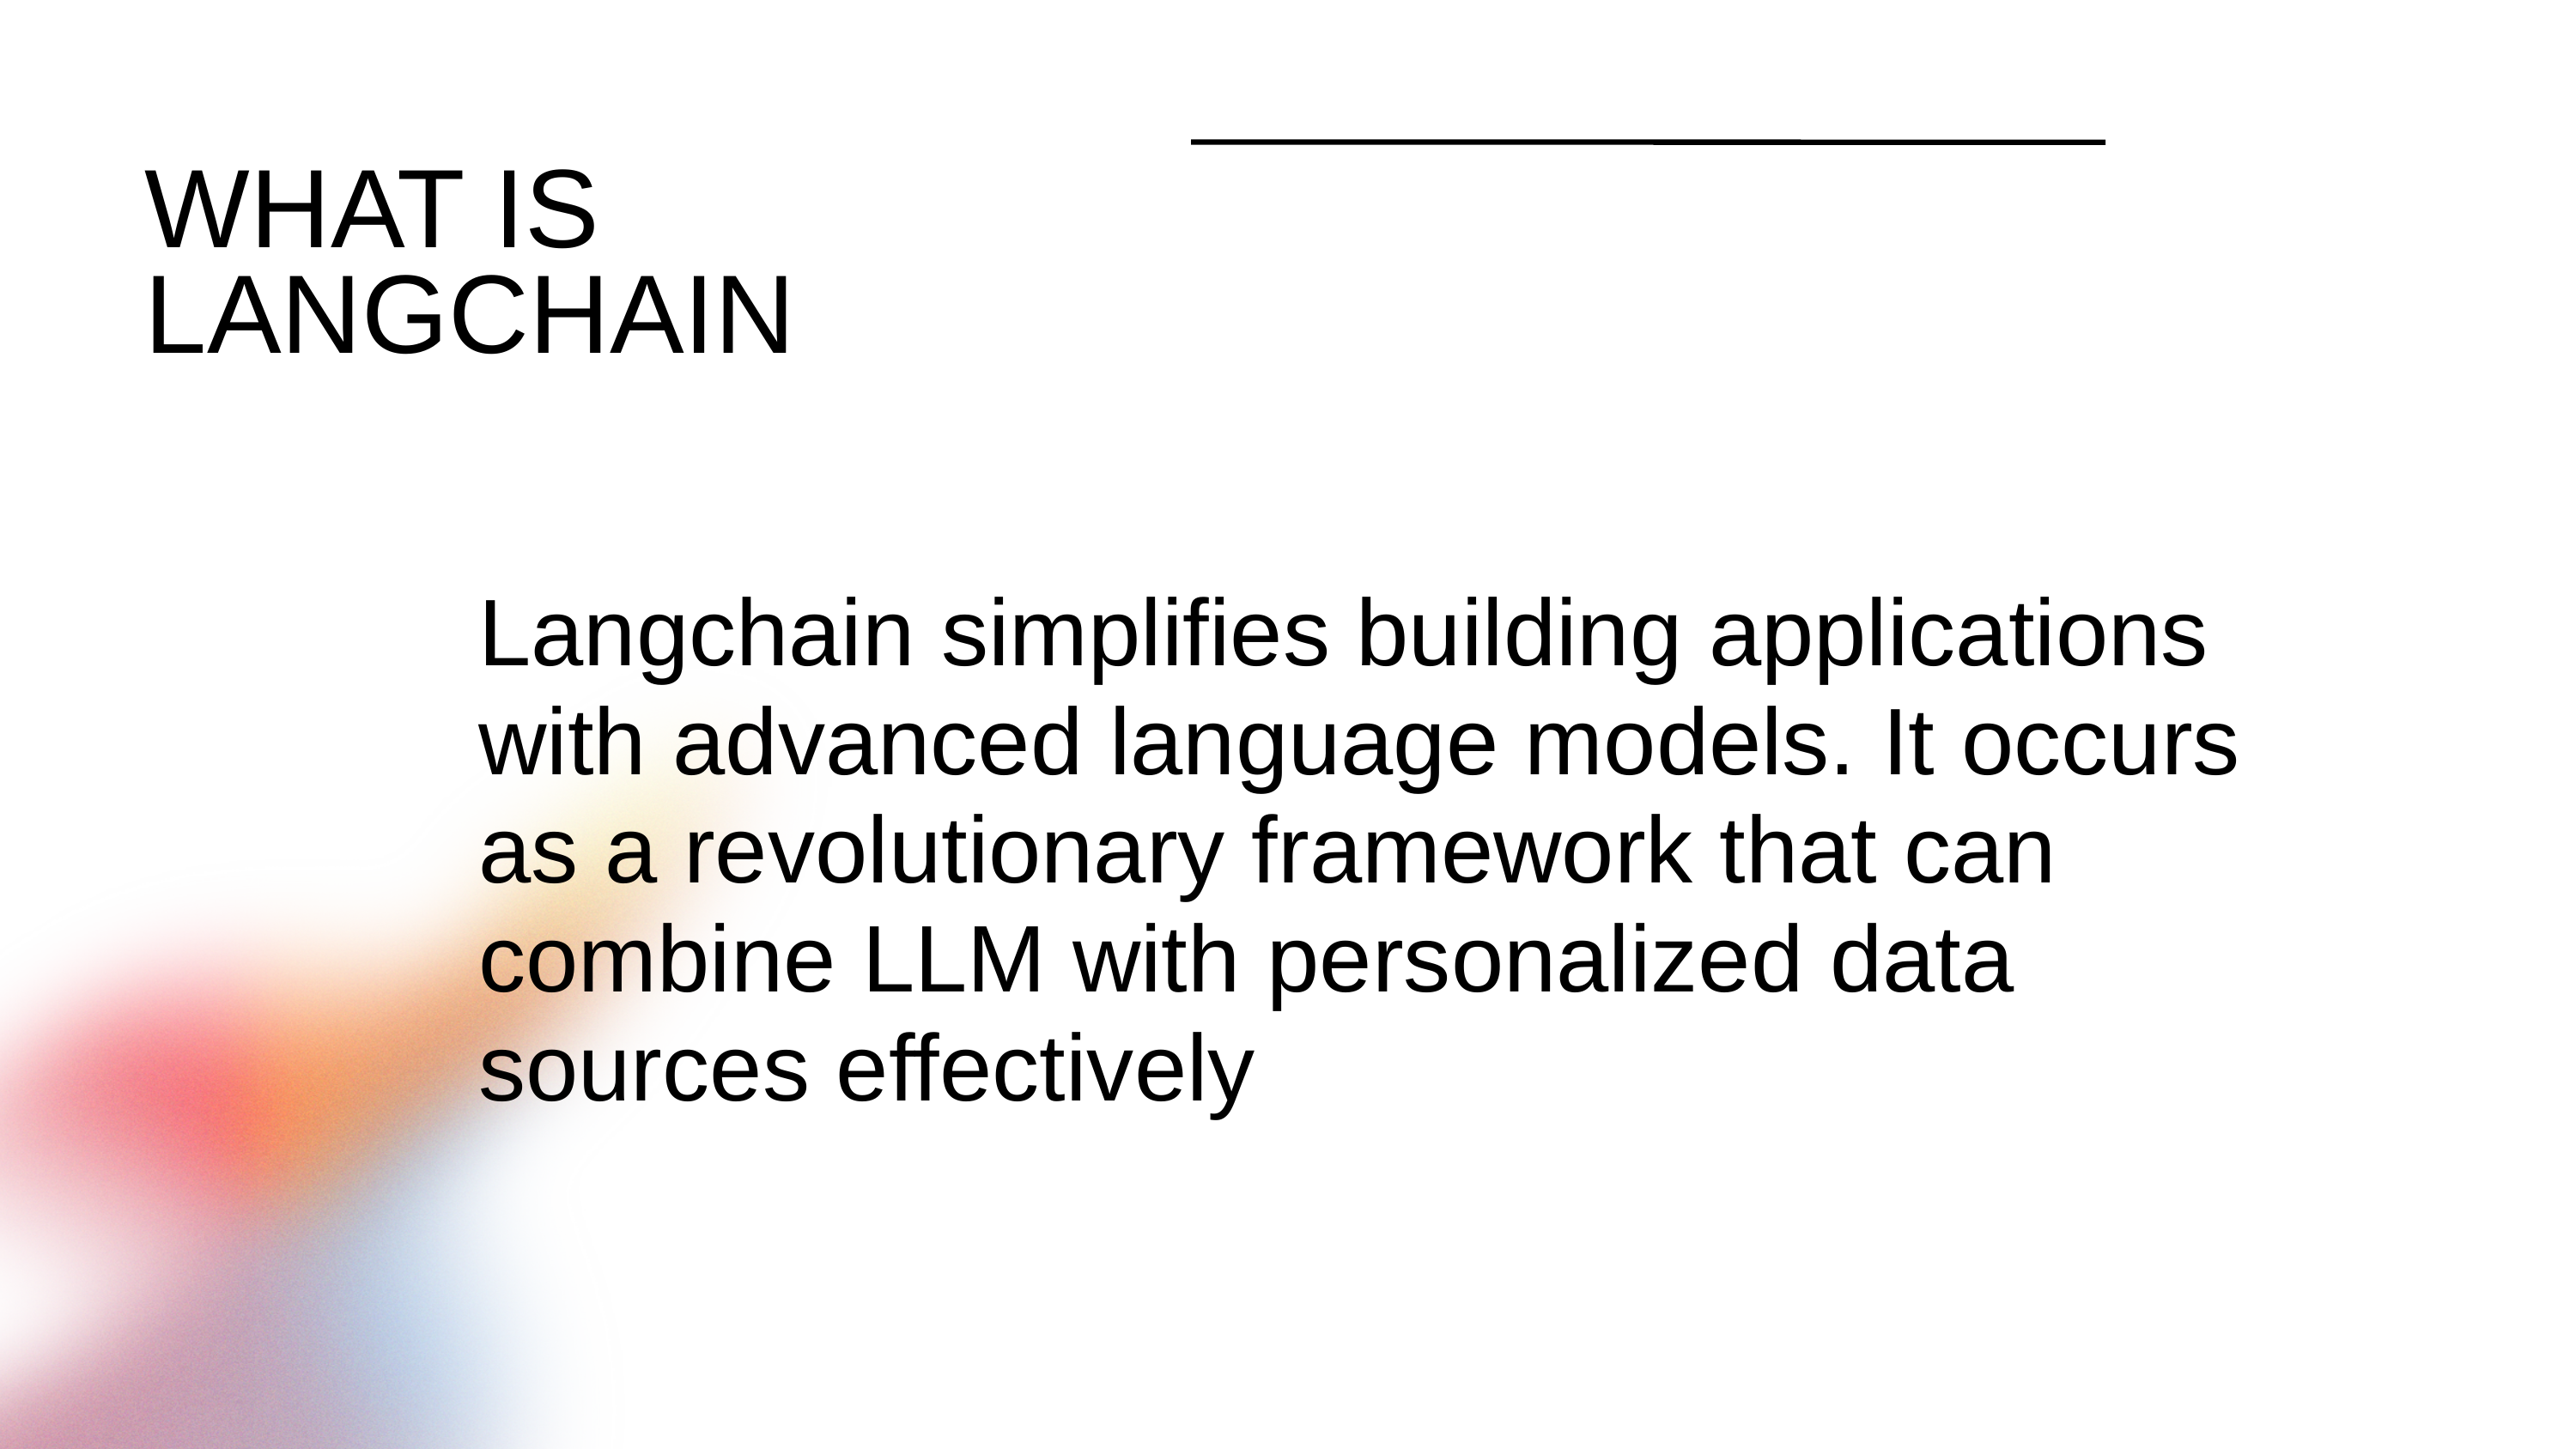

WHAT IS LANGCHAIN
Langchain simplifies building applications with advanced language models. It occurs as a revolutionary framework that can combine LLM with personalized data sources effectively